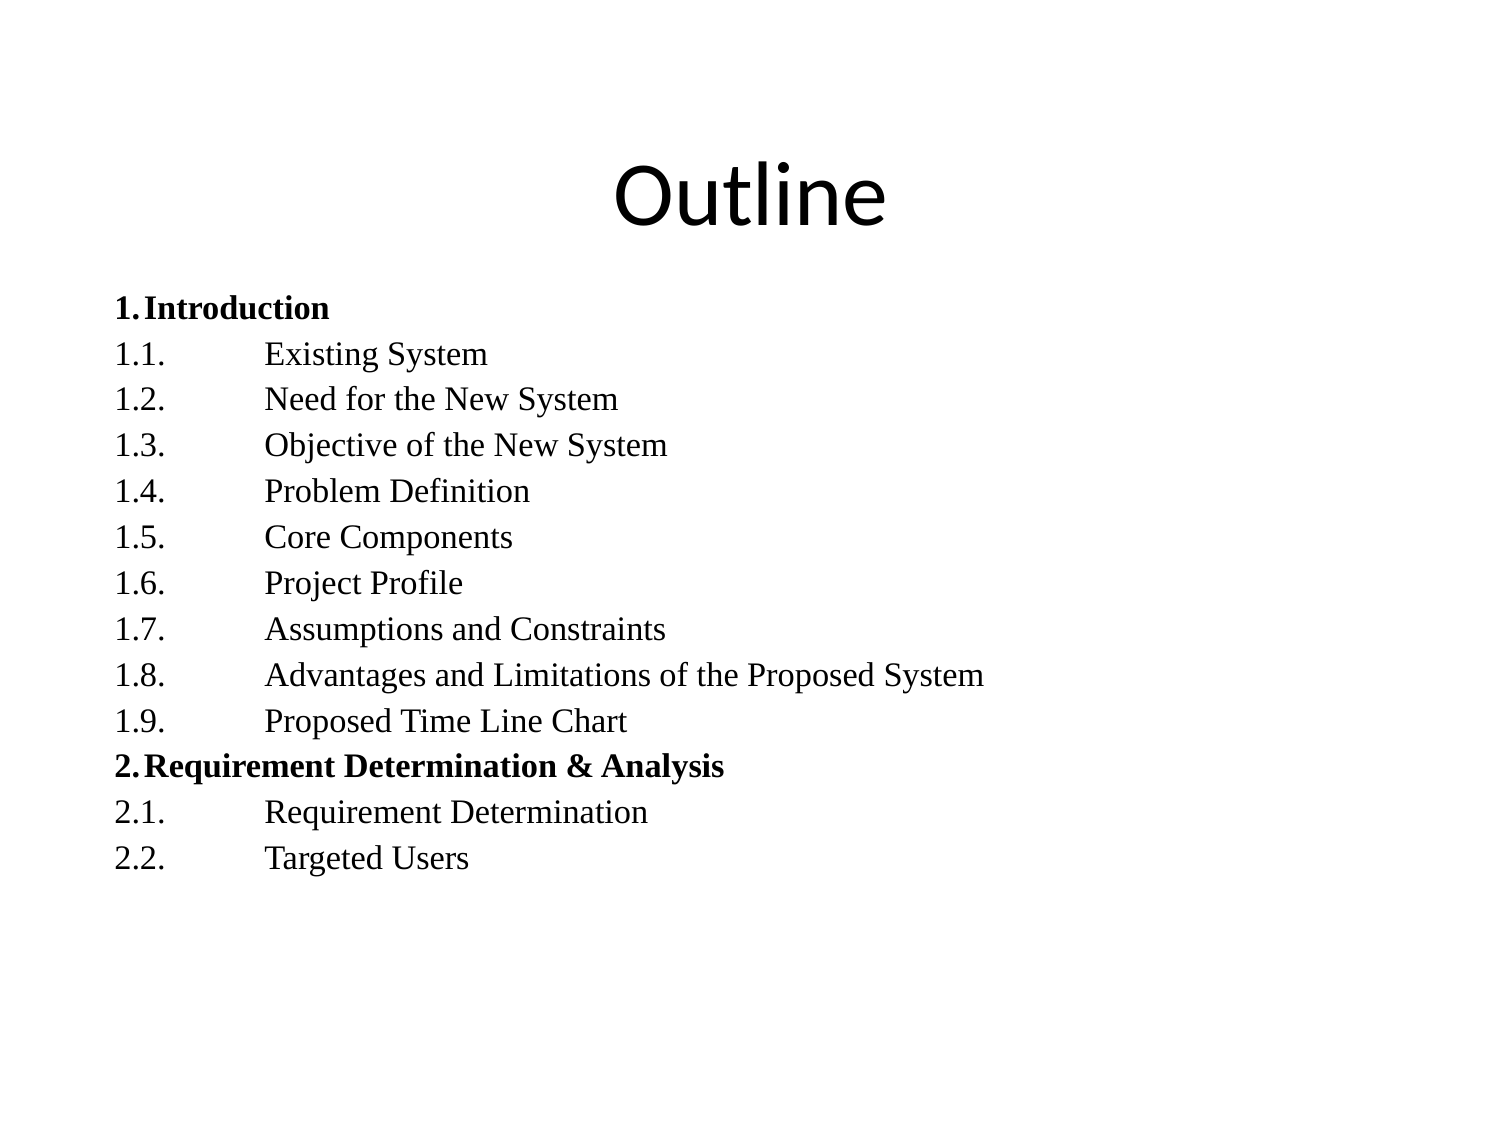

# Outline
1.	Introduction
1.1.	Existing System
1.2.	Need for the New System
1.3.	Objective of the New System
1.4.	Problem Definition
1.5.	Core Components
1.6.	Project Profile
1.7.	Assumptions and Constraints
1.8.	Advantages and Limitations of the Proposed System
1.9.	Proposed Time Line Chart
2.	Requirement Determination & Analysis
2.1.	Requirement Determination
2.2.	Targeted Users